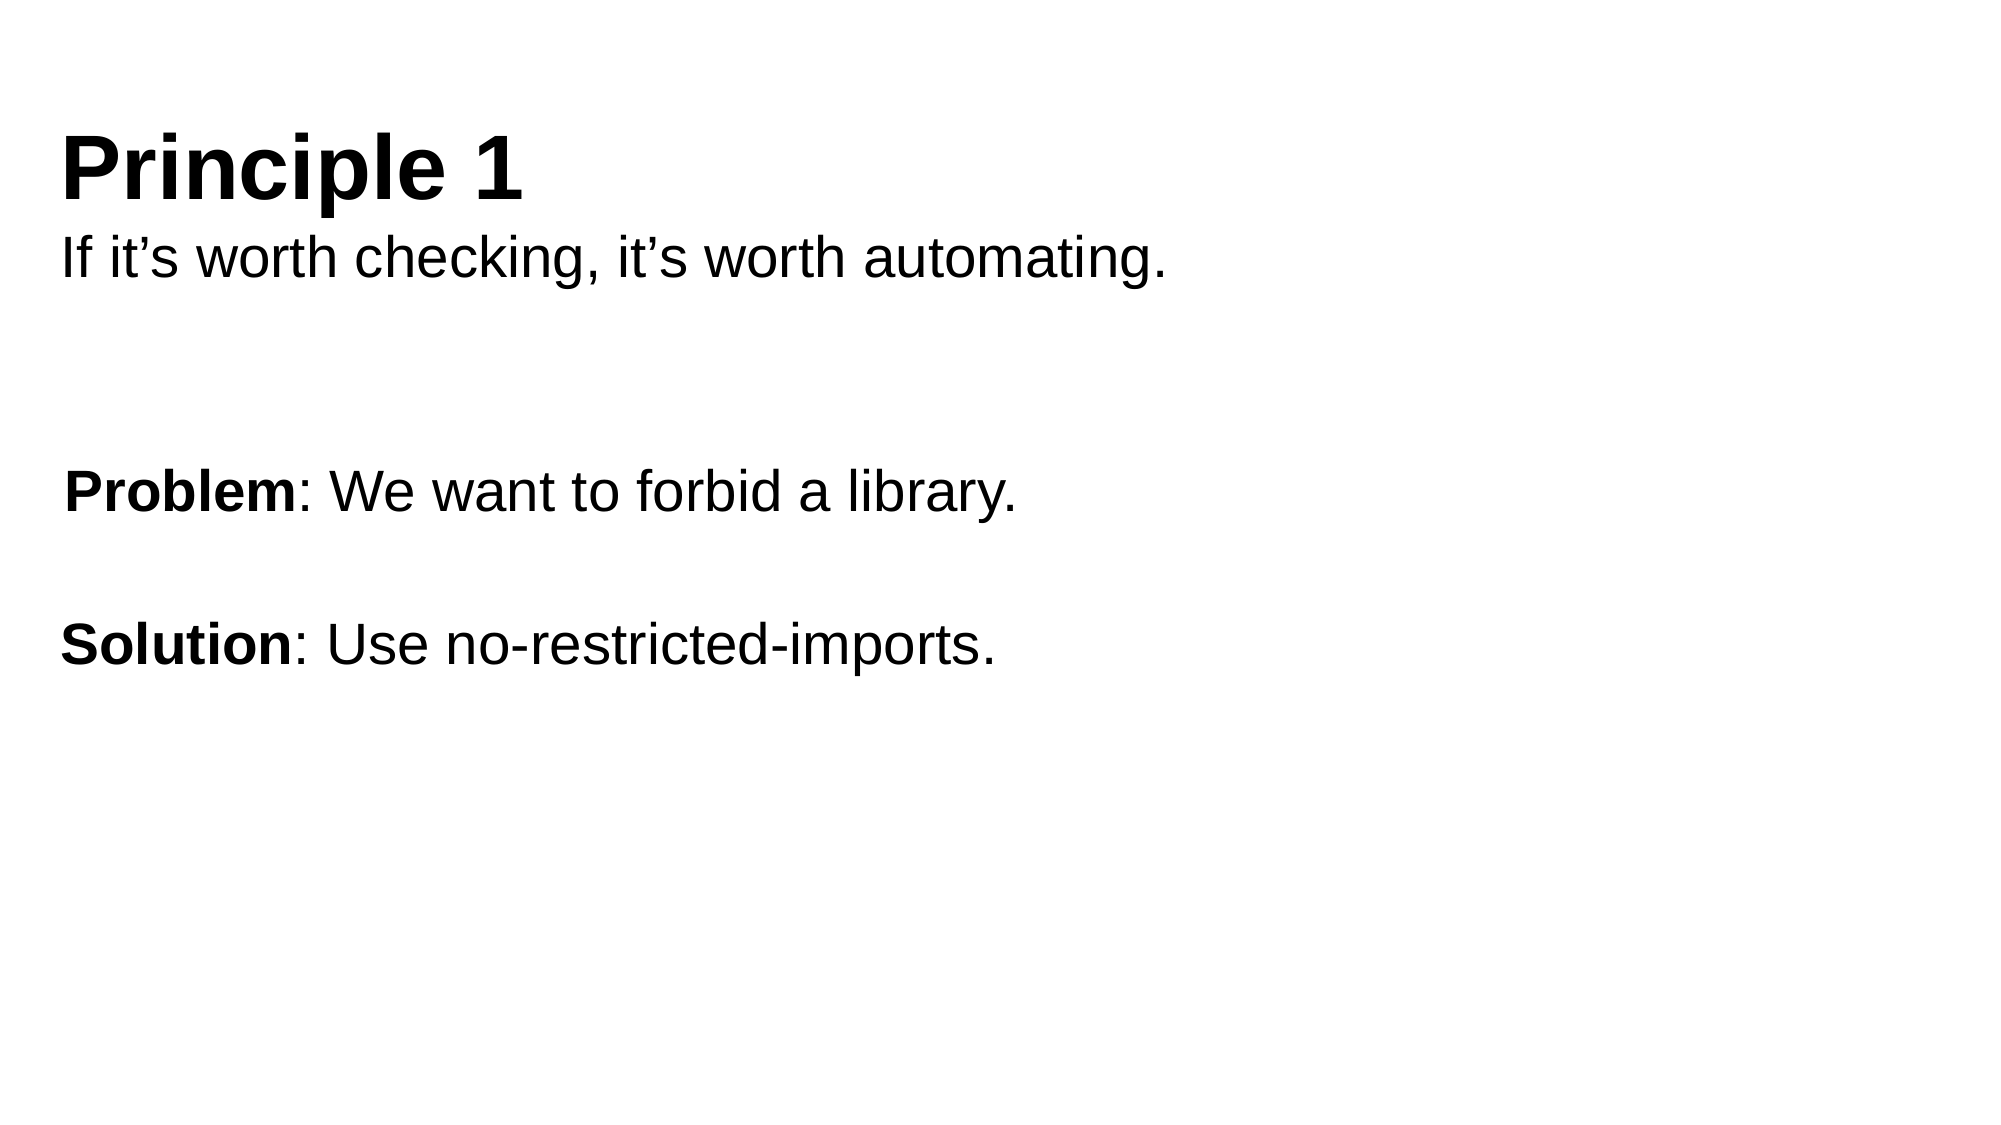

# Principle 1
If it’s worth checking, it’s worth automating.

Problem: We want to forbid a library.
Solution: Use no-restricted-imports.